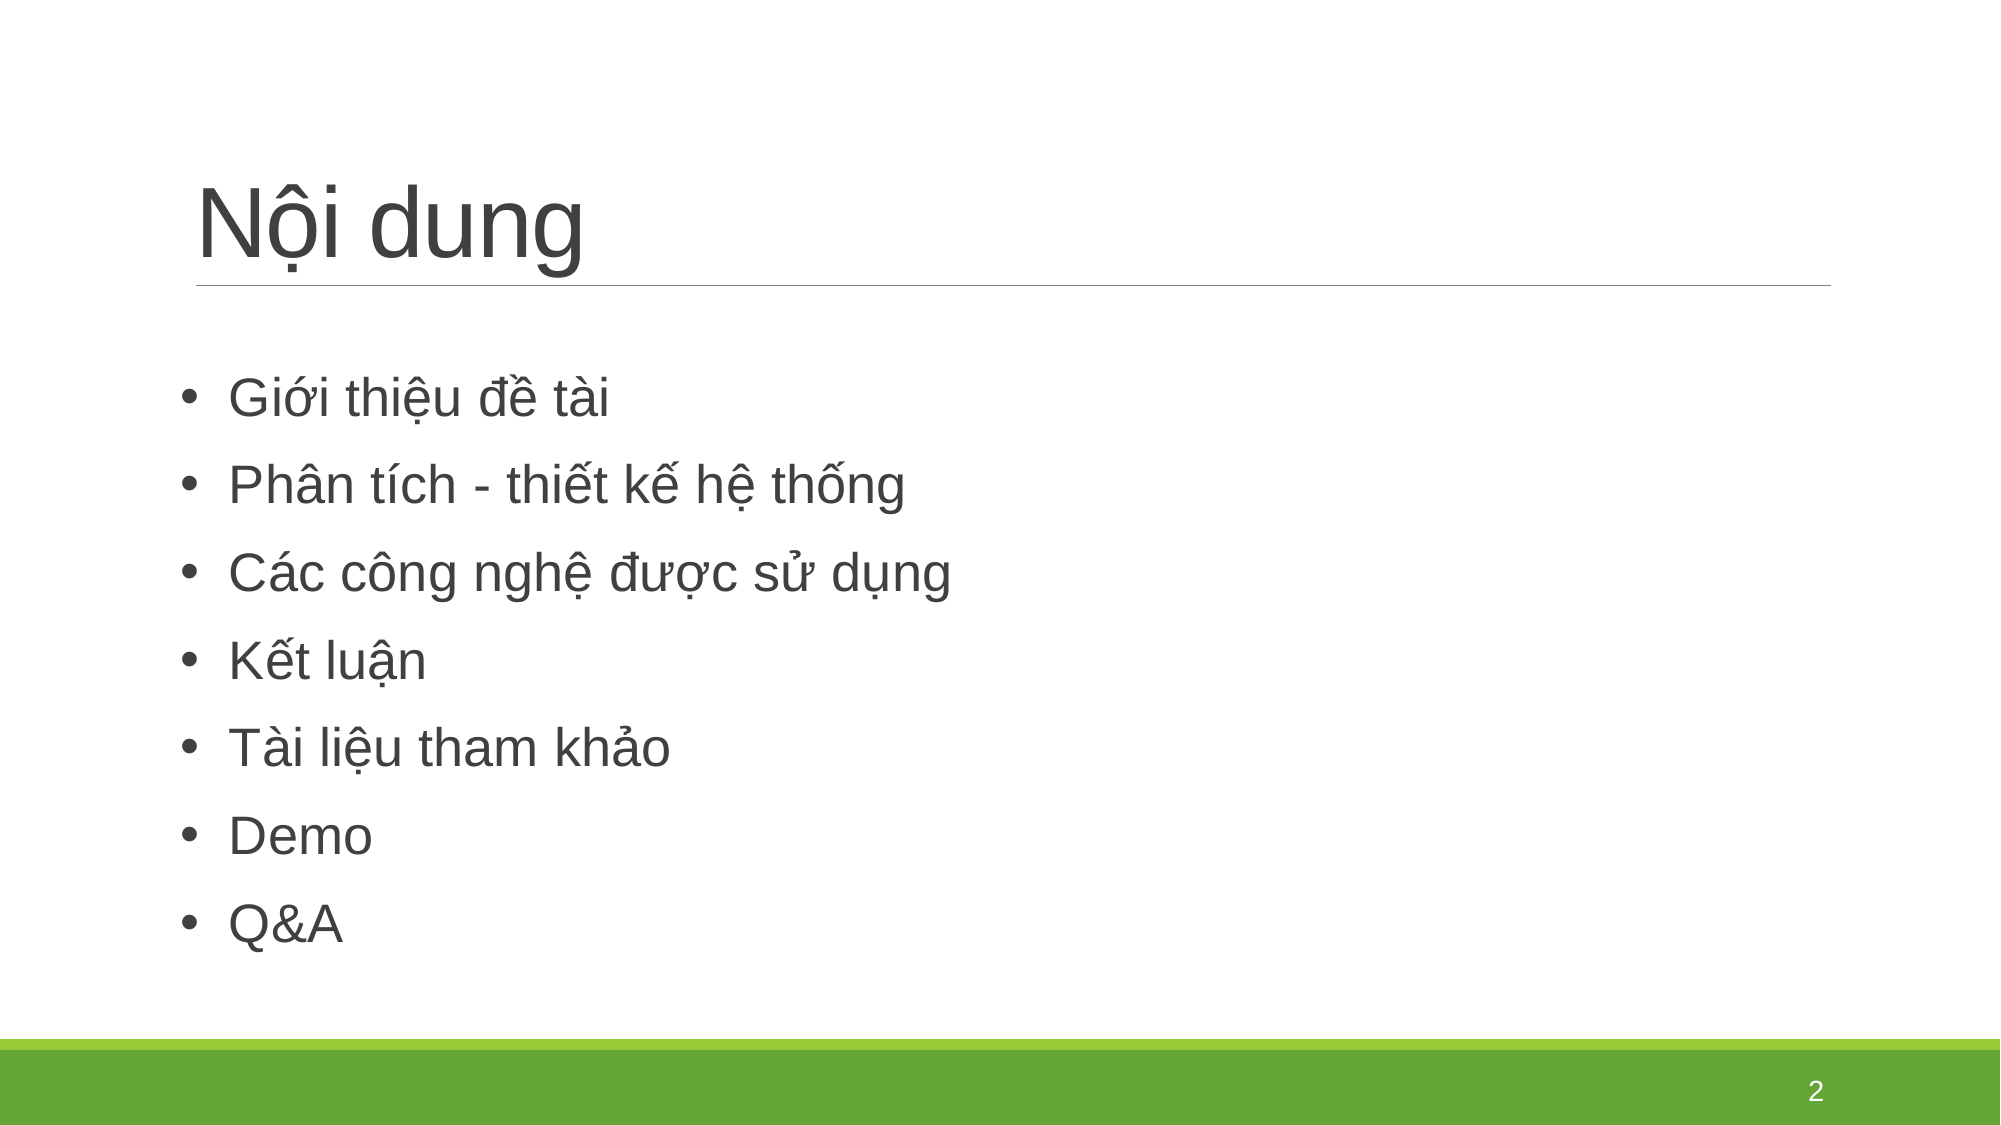

# Nội dung

  Giới thiệu đề tài
  Phân tích - thiết kế hệ thống
  Các công nghệ được sử dụng
  Kết luận
  Tài liệu tham khảo
  Demo
  Q&A
2